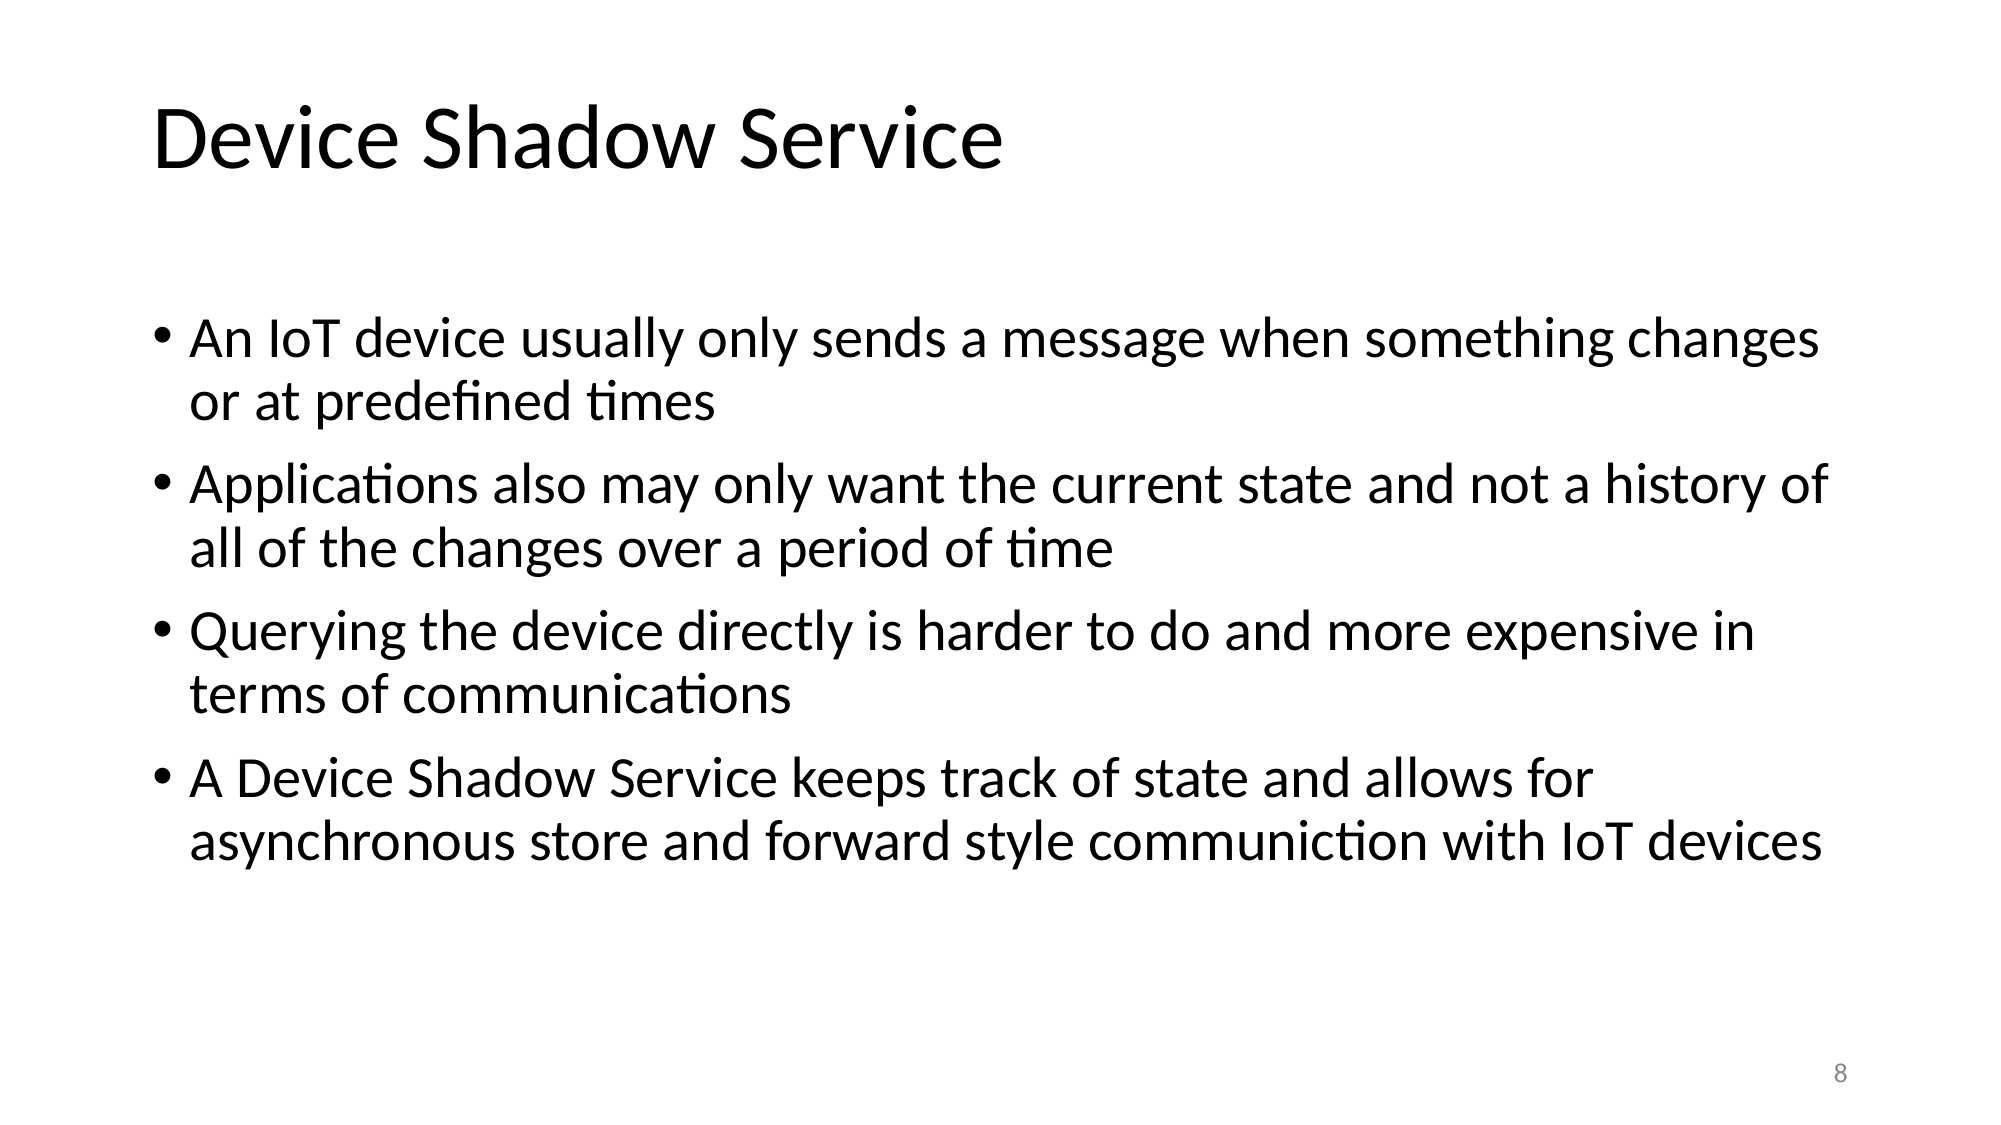

# Device Shadow Service
An IoT device usually only sends a message when something changes or at predefined times
Applications also may only want the current state and not a history of all of the changes over a period of time
Querying the device directly is harder to do and more expensive in terms of communications
A Device Shadow Service keeps track of state and allows for asynchronous store and forward style communiction with IoT devices

8